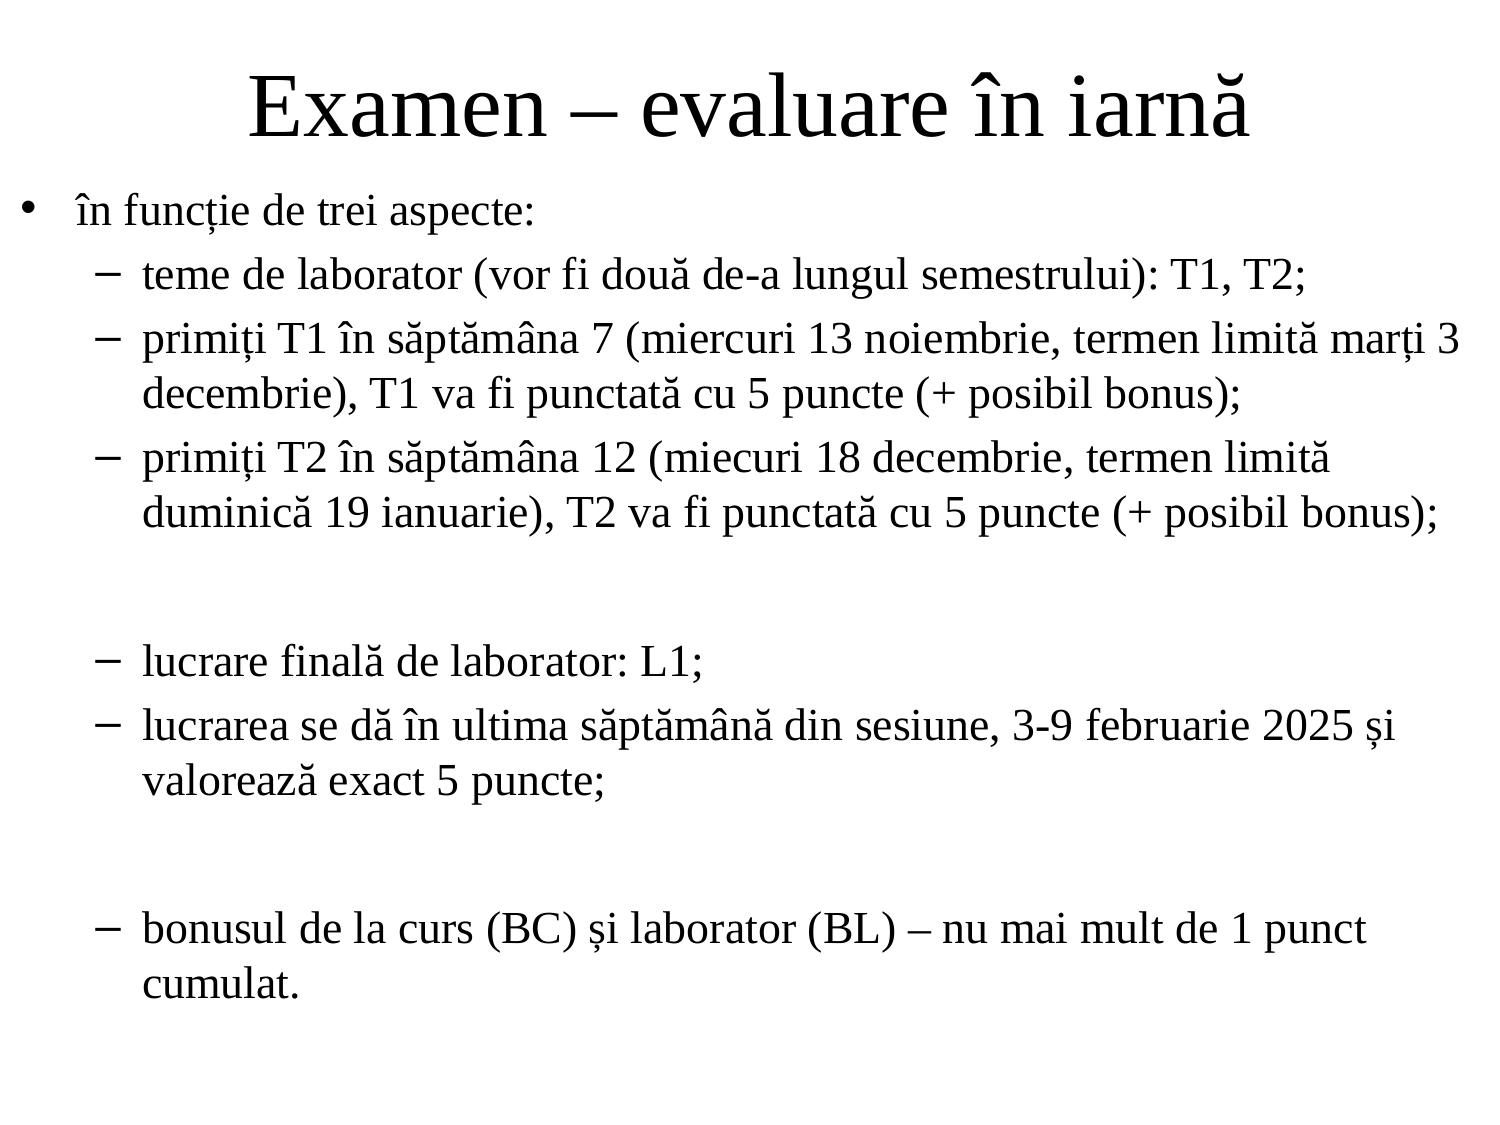

# Examen – evaluare în iarnă
în funcție de trei aspecte:
teme de laborator (vor fi două de-a lungul semestrului): T1, T2;
primiți T1 în săptămâna 7 (miercuri 13 noiembrie, termen limită marți 3 decembrie), T1 va fi punctată cu 5 puncte (+ posibil bonus);
primiți T2 în săptămâna 12 (miecuri 18 decembrie, termen limită duminică 19 ianuarie), T2 va fi punctată cu 5 puncte (+ posibil bonus);

lucrare finală de laborator: L1;
lucrarea se dă în ultima săptămână din sesiune, 3-9 februarie 2025 și valorează exact 5 puncte;

bonusul de la curs (BC) și laborator (BL) – nu mai mult de 1 punct cumulat.